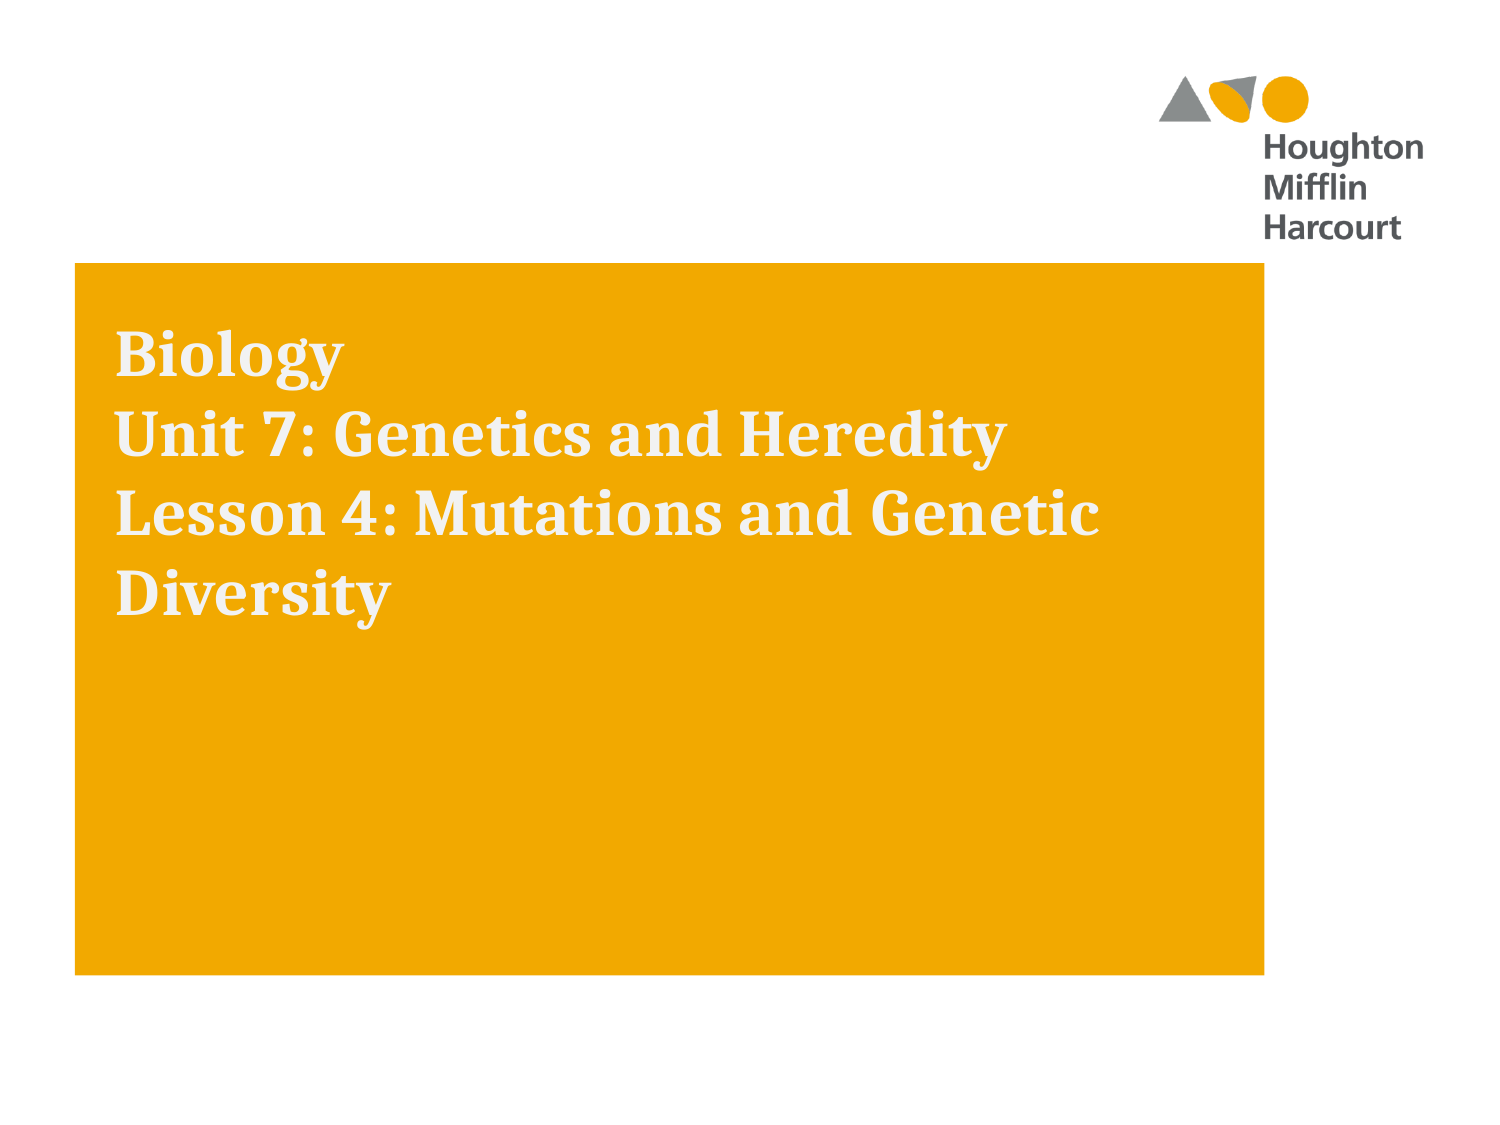

Biology
Unit 7: Genetics and Heredity
Lesson 4: Mutations and Genetic Diversity